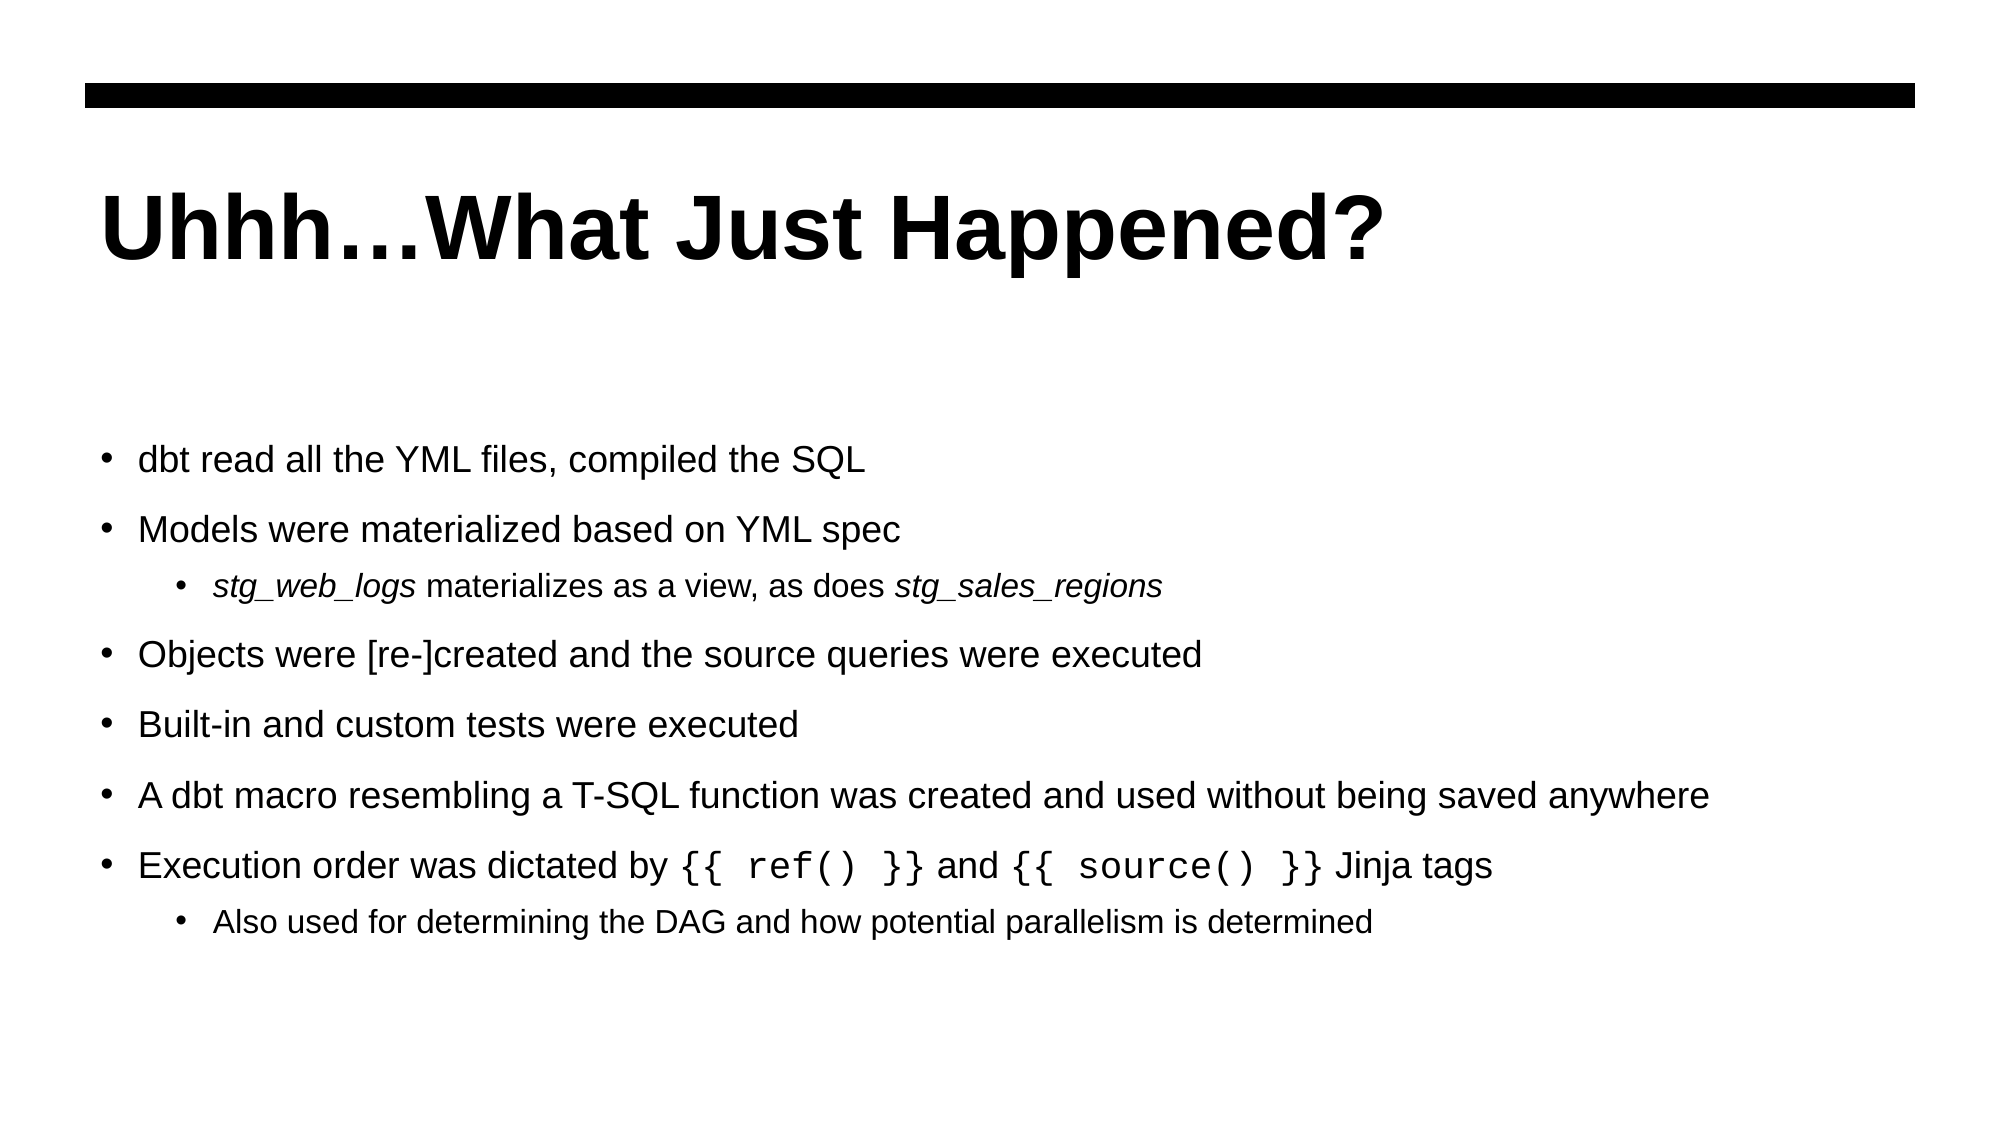

# Uhhh…What Just Happened?
dbt read all the YML files, compiled the SQL
Models were materialized based on YML spec
stg_web_logs materializes as a view, as does stg_sales_regions
Objects were [re-]created and the source queries were executed
Built-in and custom tests were executed
A dbt macro resembling a T-SQL function was created and used without being saved anywhere
Execution order was dictated by {{ ref() }} and {{ source() }} Jinja tags
Also used for determining the DAG and how potential parallelism is determined